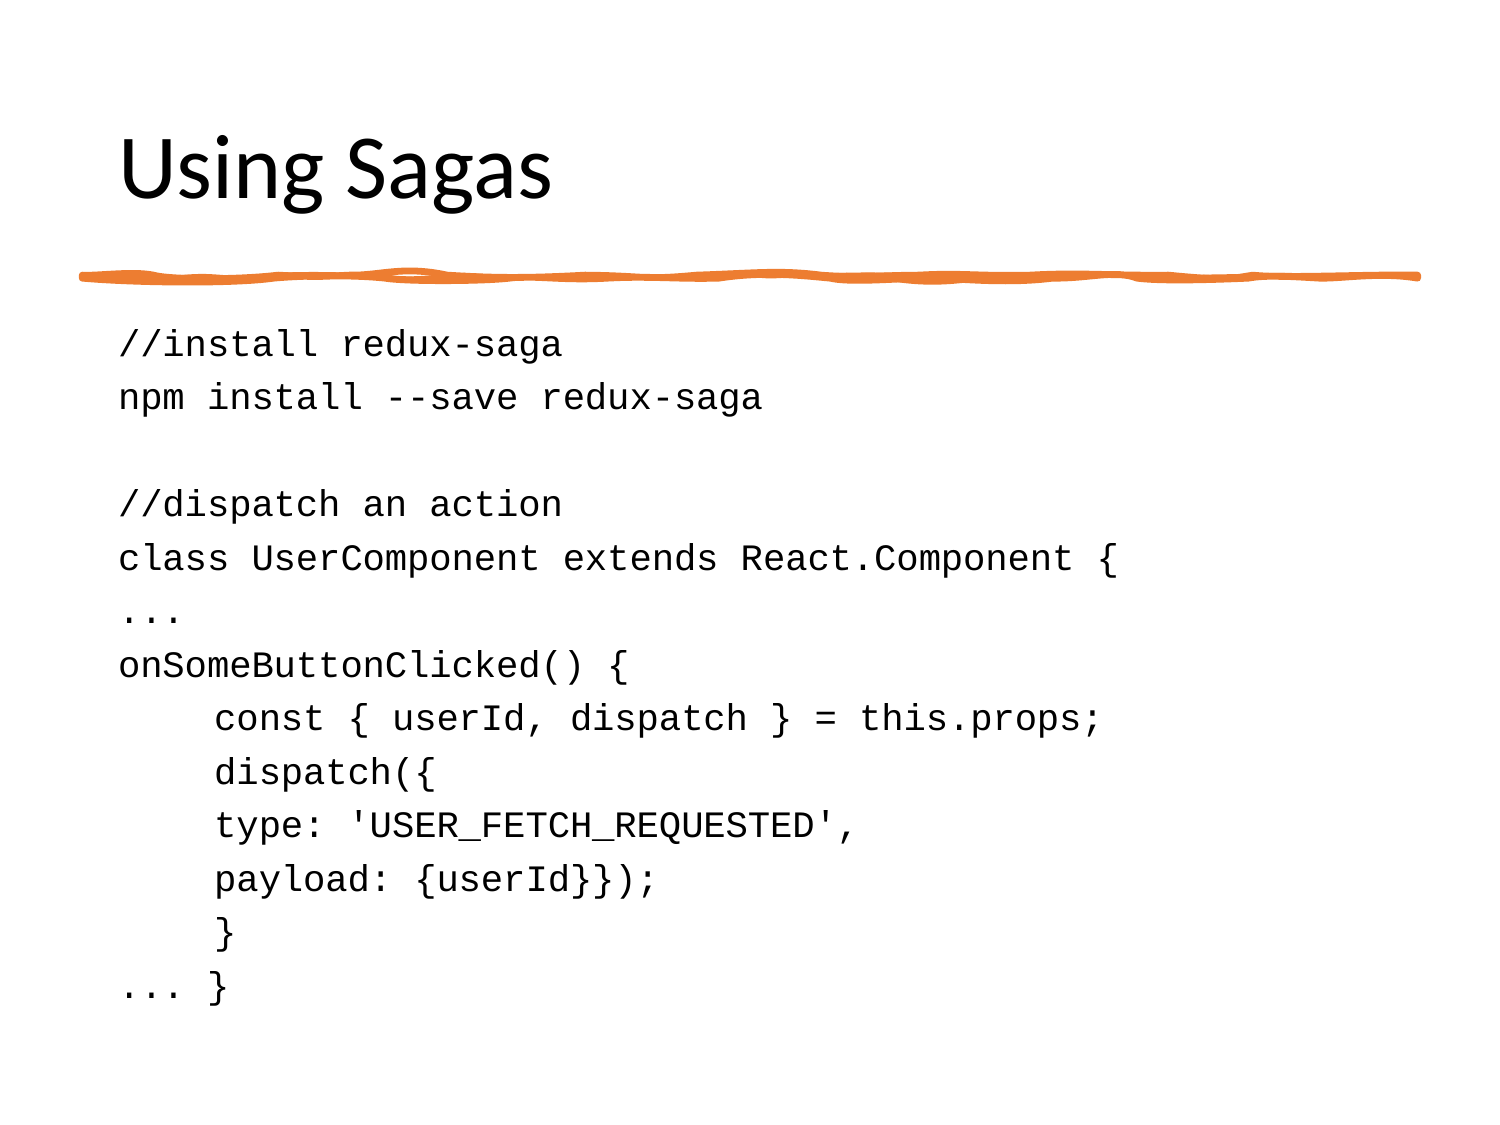

# Using Sagas
//install redux-saga
npm install --save redux-saga

//dispatch an action
class UserComponent extends React.Component {
...
onSomeButtonClicked() {
	const { userId, dispatch } = this.props;
	dispatch({
		type: 'USER_FETCH_REQUESTED',
		payload: {userId}});
	}
... }